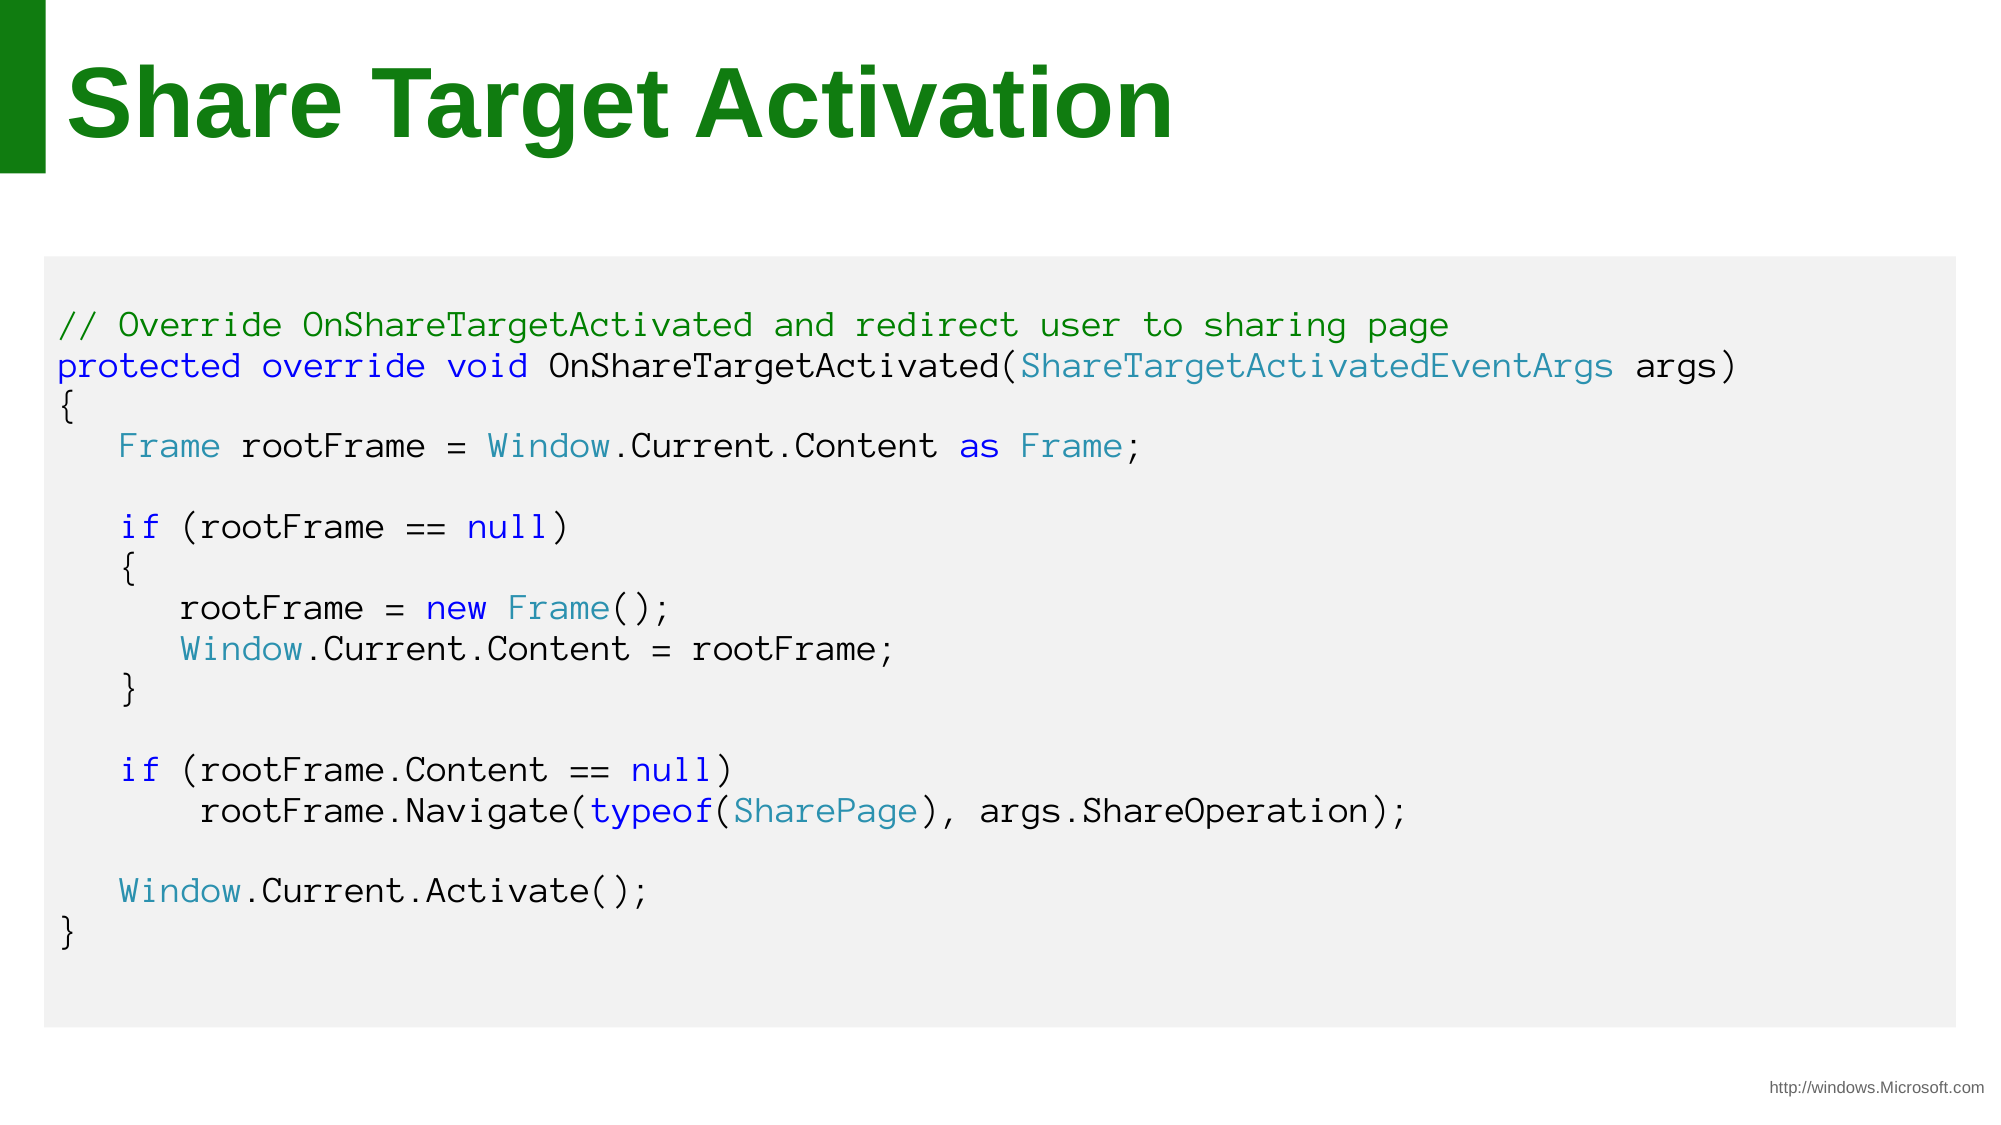

# Share Target Activation
// Override OnShareTargetActivated and redirect user to sharing page
protected override void OnShareTargetActivated(ShareTargetActivatedEventArgs args)
{
   Frame rootFrame = Window.Current.Content as Frame;
   if (rootFrame == null)
   {
      rootFrame = new Frame();
      Window.Current.Content = rootFrame;
   }
   if (rootFrame.Content == null)
       rootFrame.Navigate(typeof(SharePage), args.ShareOperation);
   Window.Current.Activate();
}